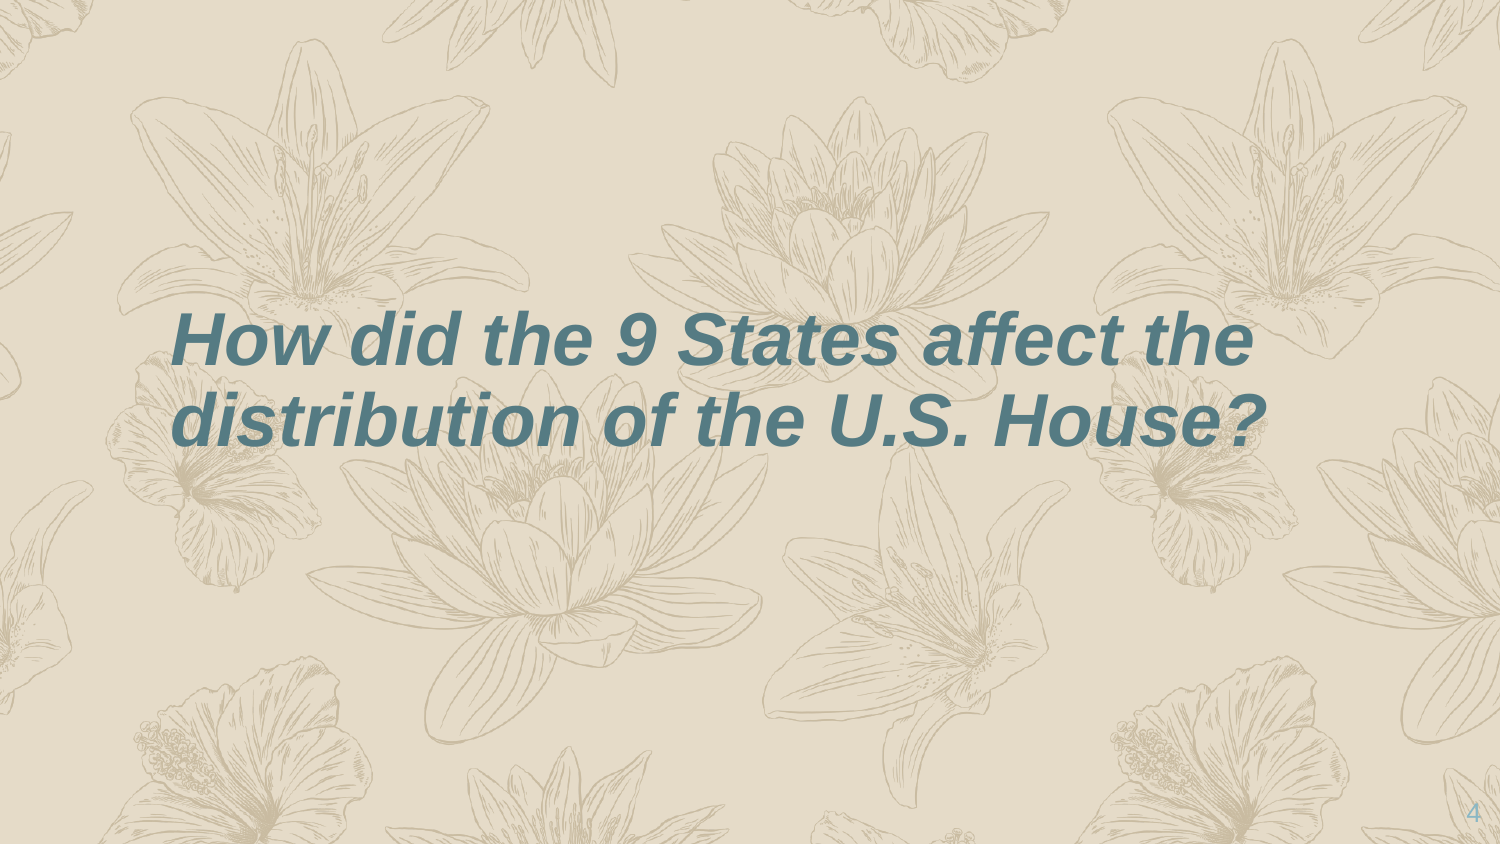

How did the 9 States affect the distribution of the U.S. House?
4